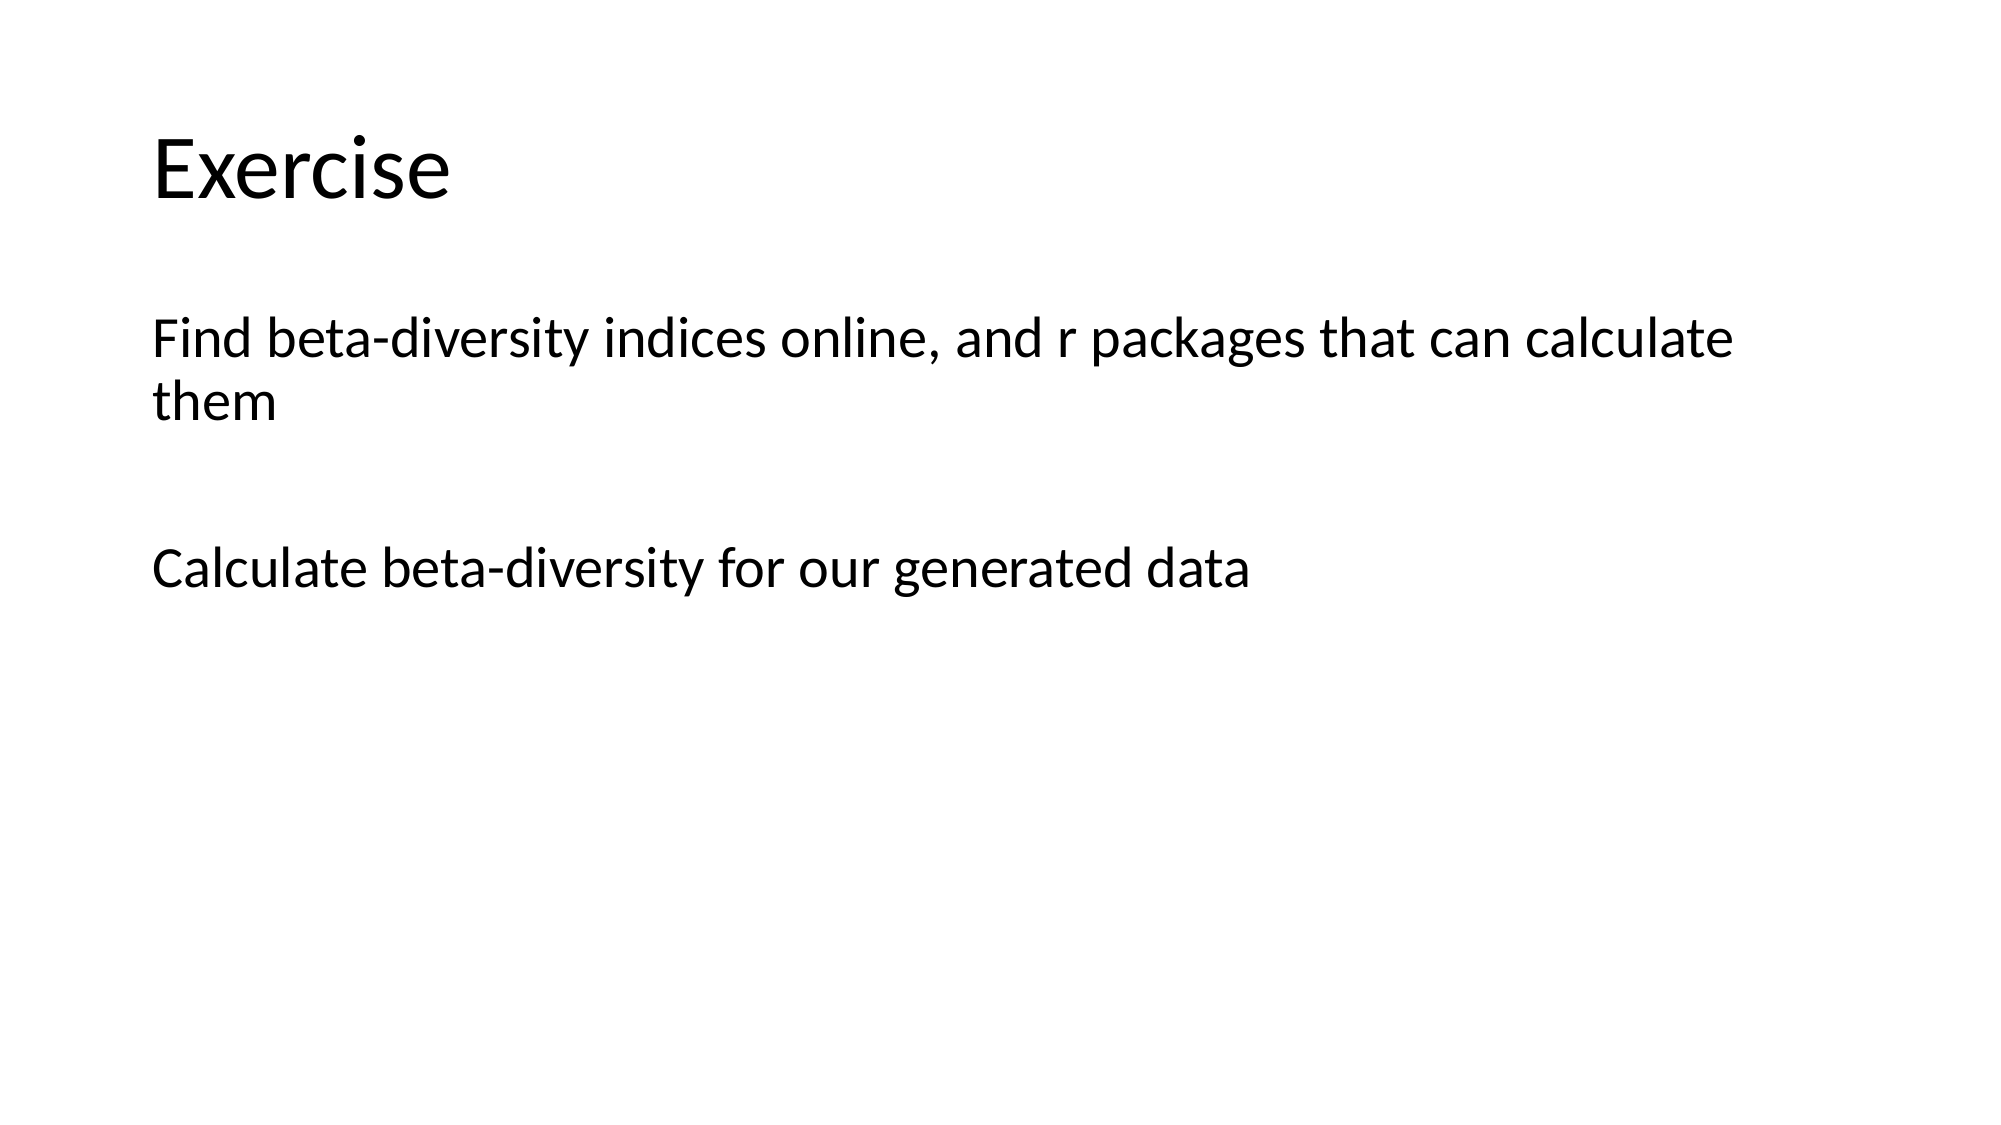

# Exercise
Find beta-diversity indices online, and r packages that can calculate them

Calculate beta-diversity for our generated data